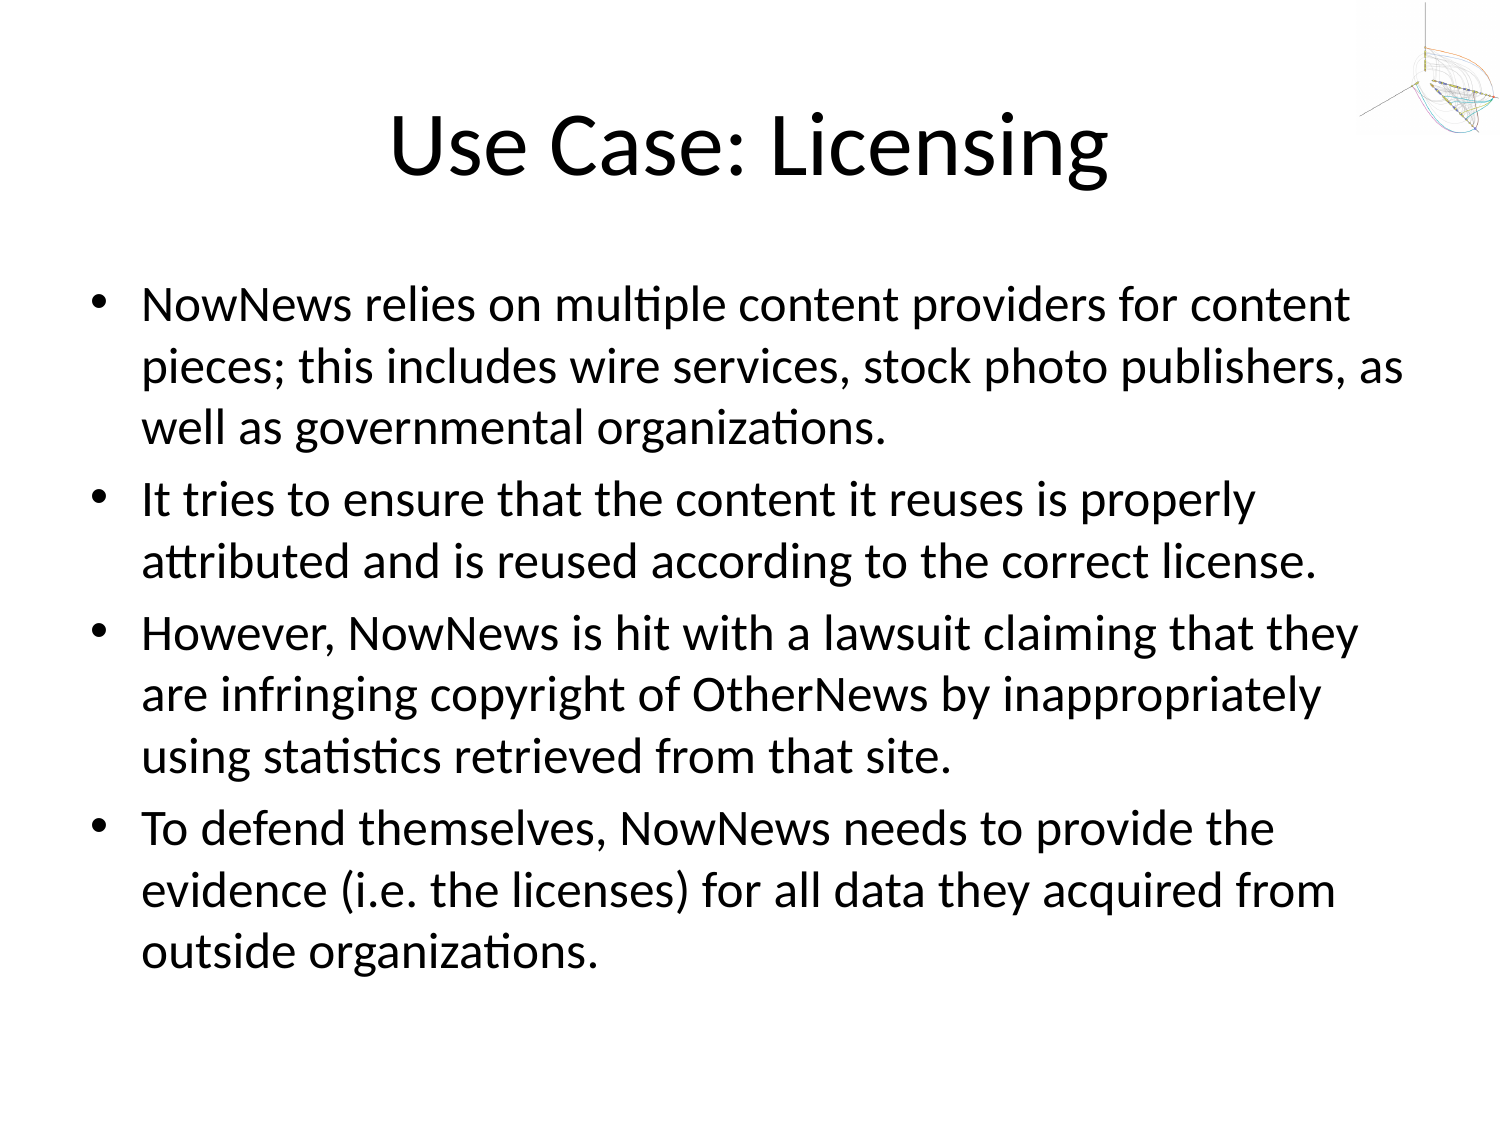

# Use Case: Licensing
NowNews relies on multiple content providers for content pieces; this includes wire services, stock photo publishers, as well as governmental organizations.
It tries to ensure that the content it reuses is properly attributed and is reused according to the correct license.
However, NowNews is hit with a lawsuit claiming that they are infringing copyright of OtherNews by inappropriately using statistics retrieved from that site.
To defend themselves, NowNews needs to provide the evidence (i.e. the licenses) for all data they acquired from outside organizations.